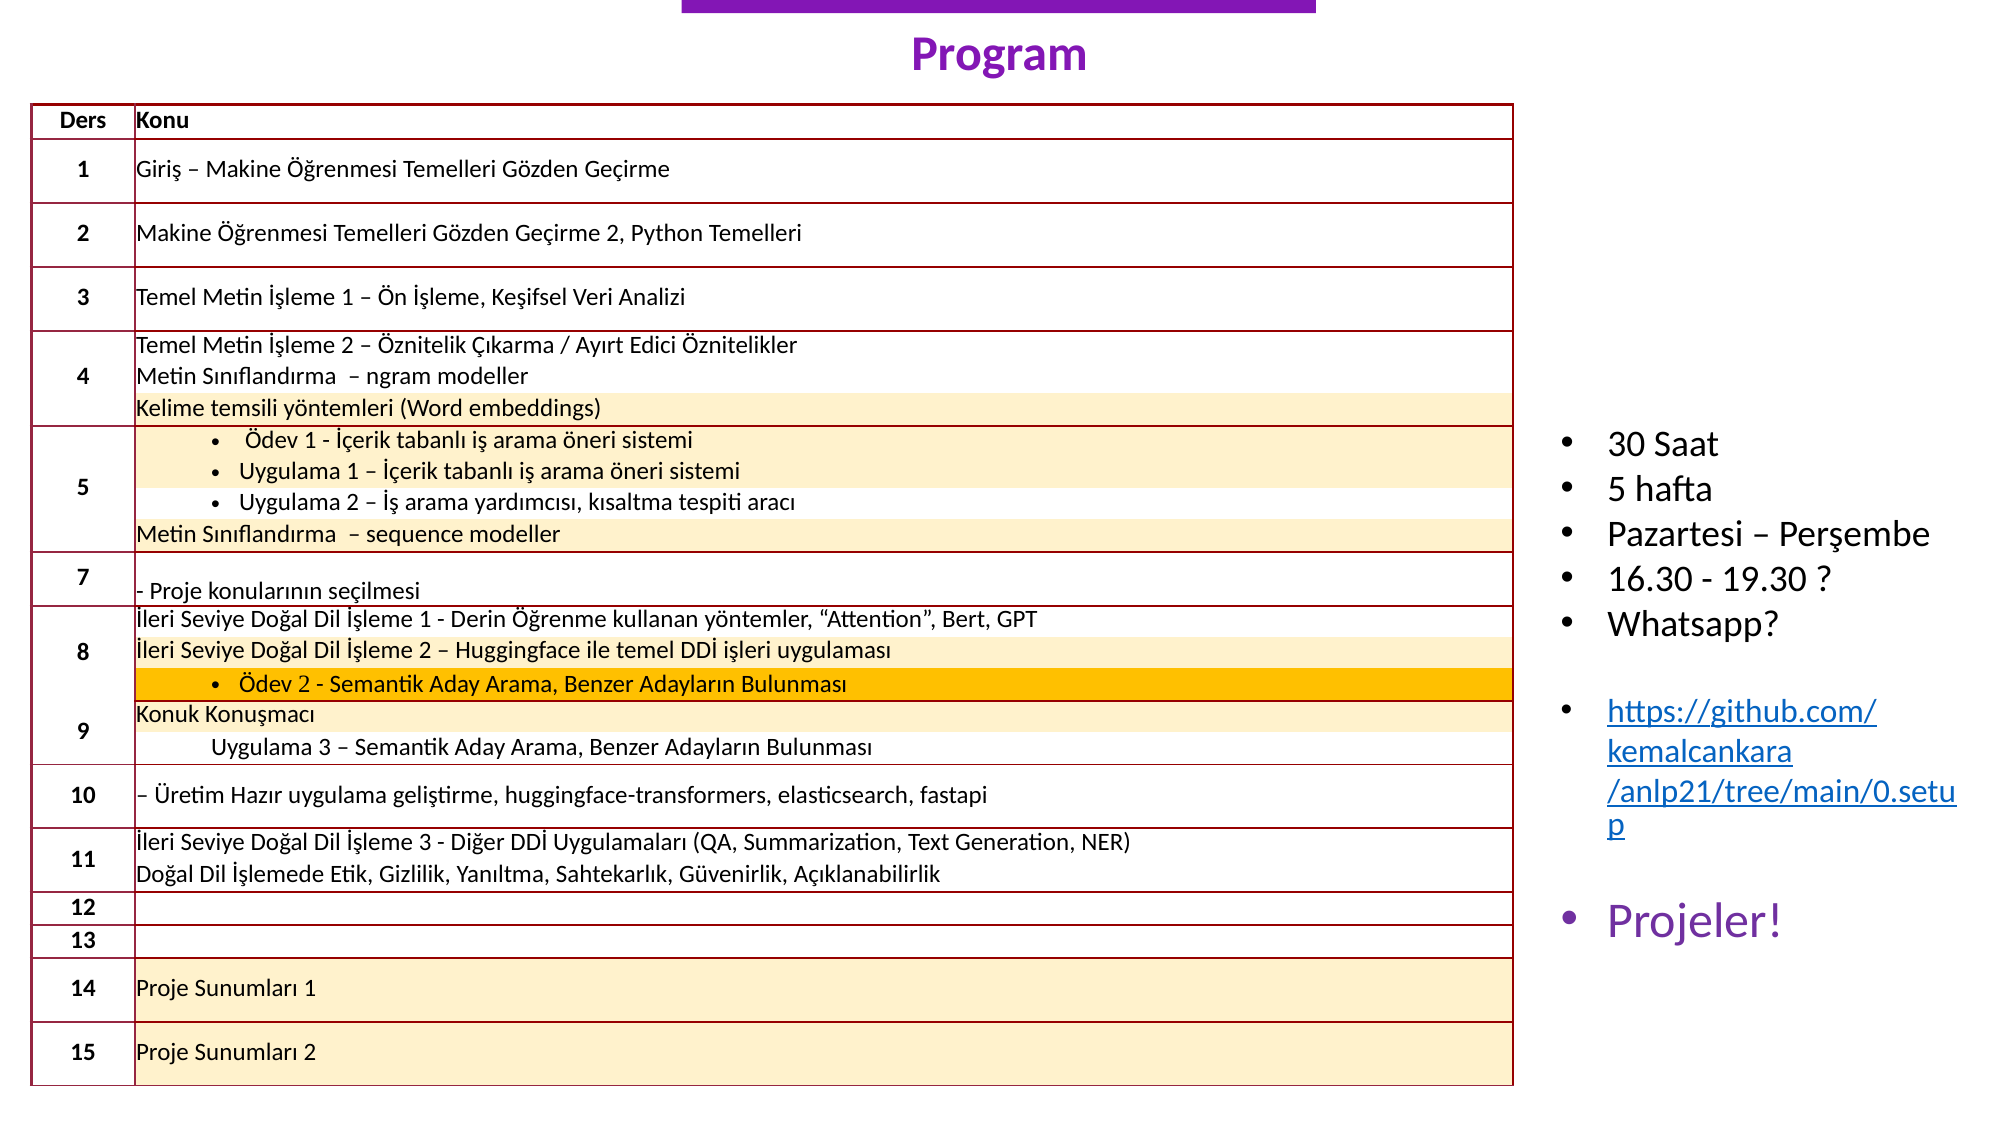

Program

| Ders | Konu |
| --- | --- |
| 1 | Giriş – Makine Öğrenmesi Temelleri Gözden Geçirme |
| 2 | Makine Öğrenmesi Temelleri Gözden Geçirme 2, Python Temelleri |
| 3 | Temel Metin İşleme 1 – Ön İşleme, Keşifsel Veri Analizi |
| 4 | Temel Metin İşleme 2 – Öznitelik Çıkarma / Ayırt Edici Öznitelikler |
|  | Metin Sınıflandırma – ngram modeller |
|  | Kelime temsili yöntemleri (Word embeddings) |
| 5 | Ödev 1 - İçerik tabanlı iş arama öneri sistemi |
|  | Uygulama 1 – İçerik tabanlı iş arama öneri sistemi |
|  | Uygulama 2 – İş arama yardımcısı, kısaltma tespiti aracı |
|  | Metin Sınıflandırma – sequence modeller |
| 7 | - Proje konularının seçilmesi |
| 8 | İleri Seviye Doğal Dil İşleme 1 - Derin Öğrenme kullanan yöntemler, “Attention”, Bert, GPT |
|  | İleri Seviye Doğal Dil İşleme 2 – Huggingface ile temel DDİ işleri uygulaması |
|  | Ödev 2 - Semantik Aday Arama, Benzer Adayların Bulunması |
| 9 | Konuk Konuşmacı |
|  | Uygulama 3 – Semantik Aday Arama, Benzer Adayların Bulunması |
| 10 | – Üretim Hazır uygulama geliştirme, huggingface-transformers, elasticsearch, fastapi |
| 11 | İleri Seviye Doğal Dil İşleme 3 - Diğer DDİ Uygulamaları (QA, Summarization, Text Generation, NER) |
|  | Doğal Dil İşlemede Etik, Gizlilik, Yanıltma, Sahtekarlık, Güvenirlik, Açıklanabilirlik |
| 12 |  |
| 13 |  |
| 14 | Proje Sunumları 1 |
| 15 | Proje Sunumları 2 |
30 Saat
5 hafta
Pazartesi – Perşembe
16.30 - 19.30 ?
Whatsapp?

https://github.com/kemalcankara/anlp21/tree/main/0.setup

Projeler!